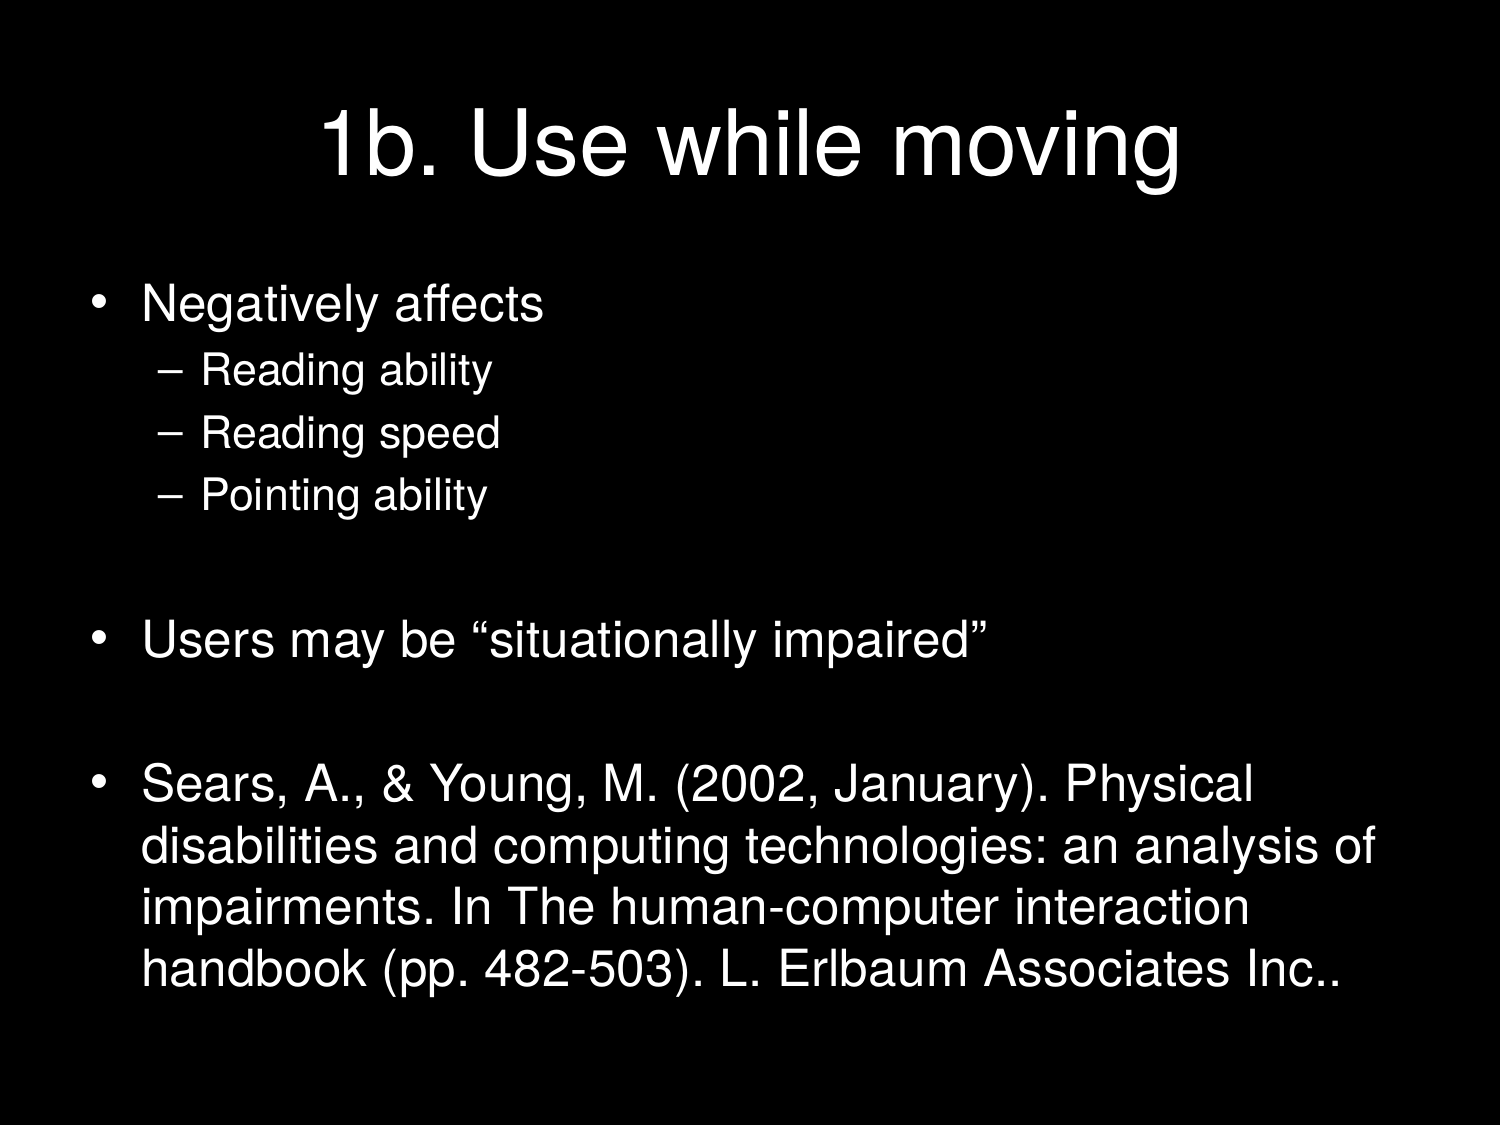

# 1b. Use while moving
Negatively affects
Reading ability
Reading speed
Pointing ability

Users may be “situationally impaired”

Sears, A., & Young, M. (2002, January). Physical disabilities and computing technologies: an analysis of impairments. In The human-computer interaction handbook (pp. 482-503). L. Erlbaum Associates Inc..